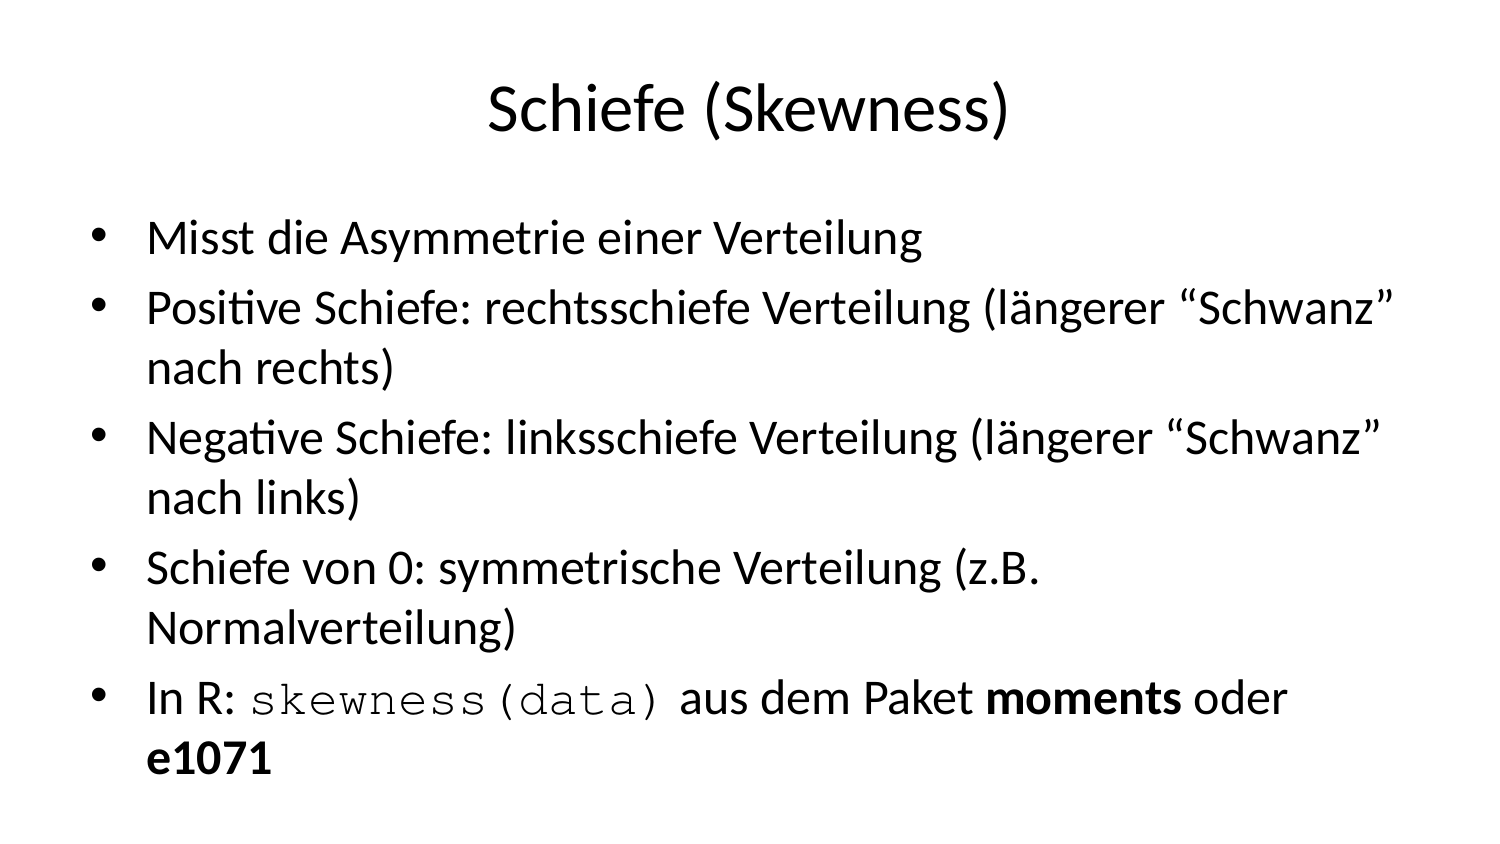

# Schiefe (Skewness)
Misst die Asymmetrie einer Verteilung
Positive Schiefe: rechtsschiefe Verteilung (längerer “Schwanz” nach rechts)
Negative Schiefe: linksschiefe Verteilung (längerer “Schwanz” nach links)
Schiefe von 0: symmetrische Verteilung (z.B. Normalverteilung)
In R: skewness(data) aus dem Paket moments oder e1071